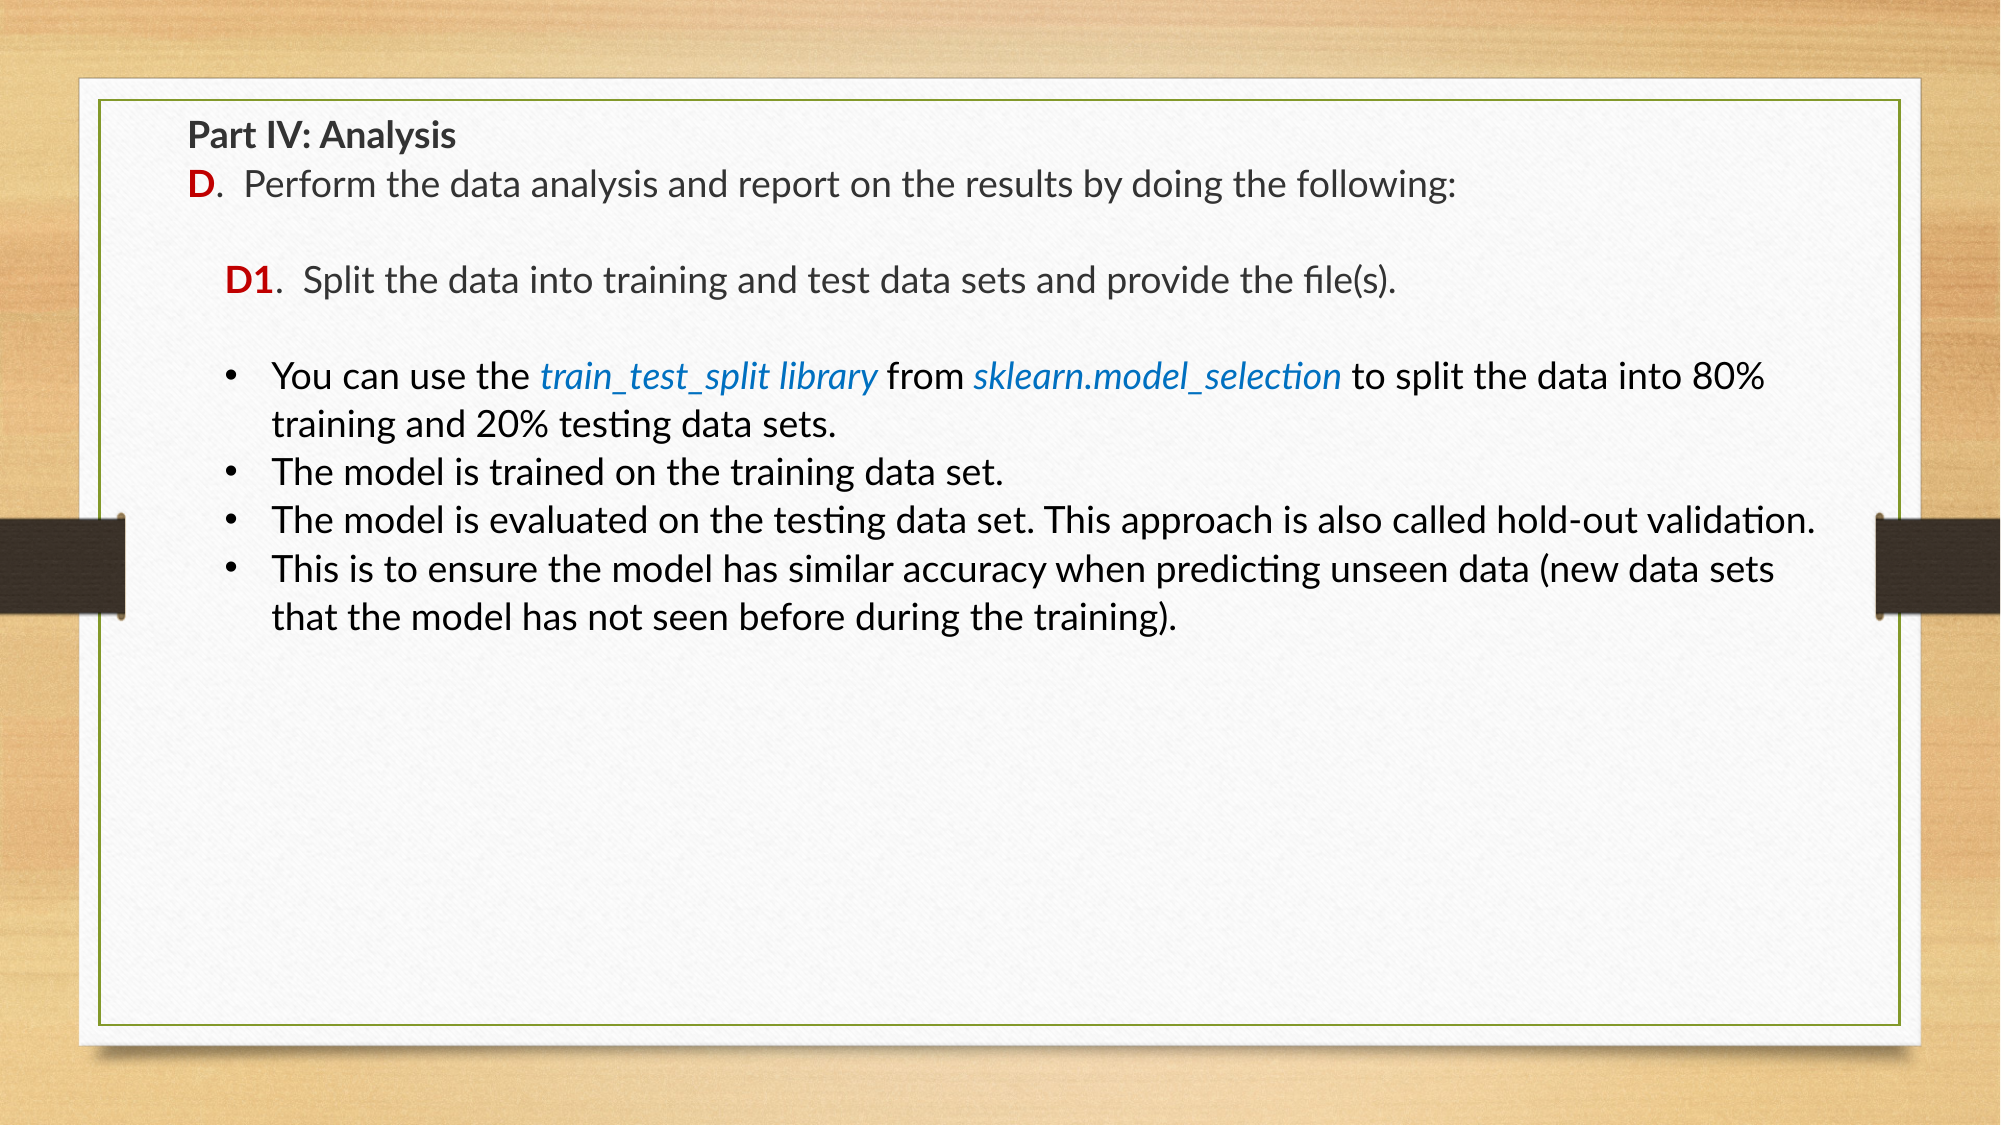

Part IV: Analysis
D.  Perform the data analysis and report on the results by doing the following:

D1.  Split the data into training and test data sets and provide the file(s).

You can use the train_test_split library from sklearn.model_selection to split the data into 80% training and 20% testing data sets.
The model is trained on the training data set.
The model is evaluated on the testing data set. This approach is also called hold-out validation.
This is to ensure the model has similar accuracy when predicting unseen data (new data sets that the model has not seen before during the training).